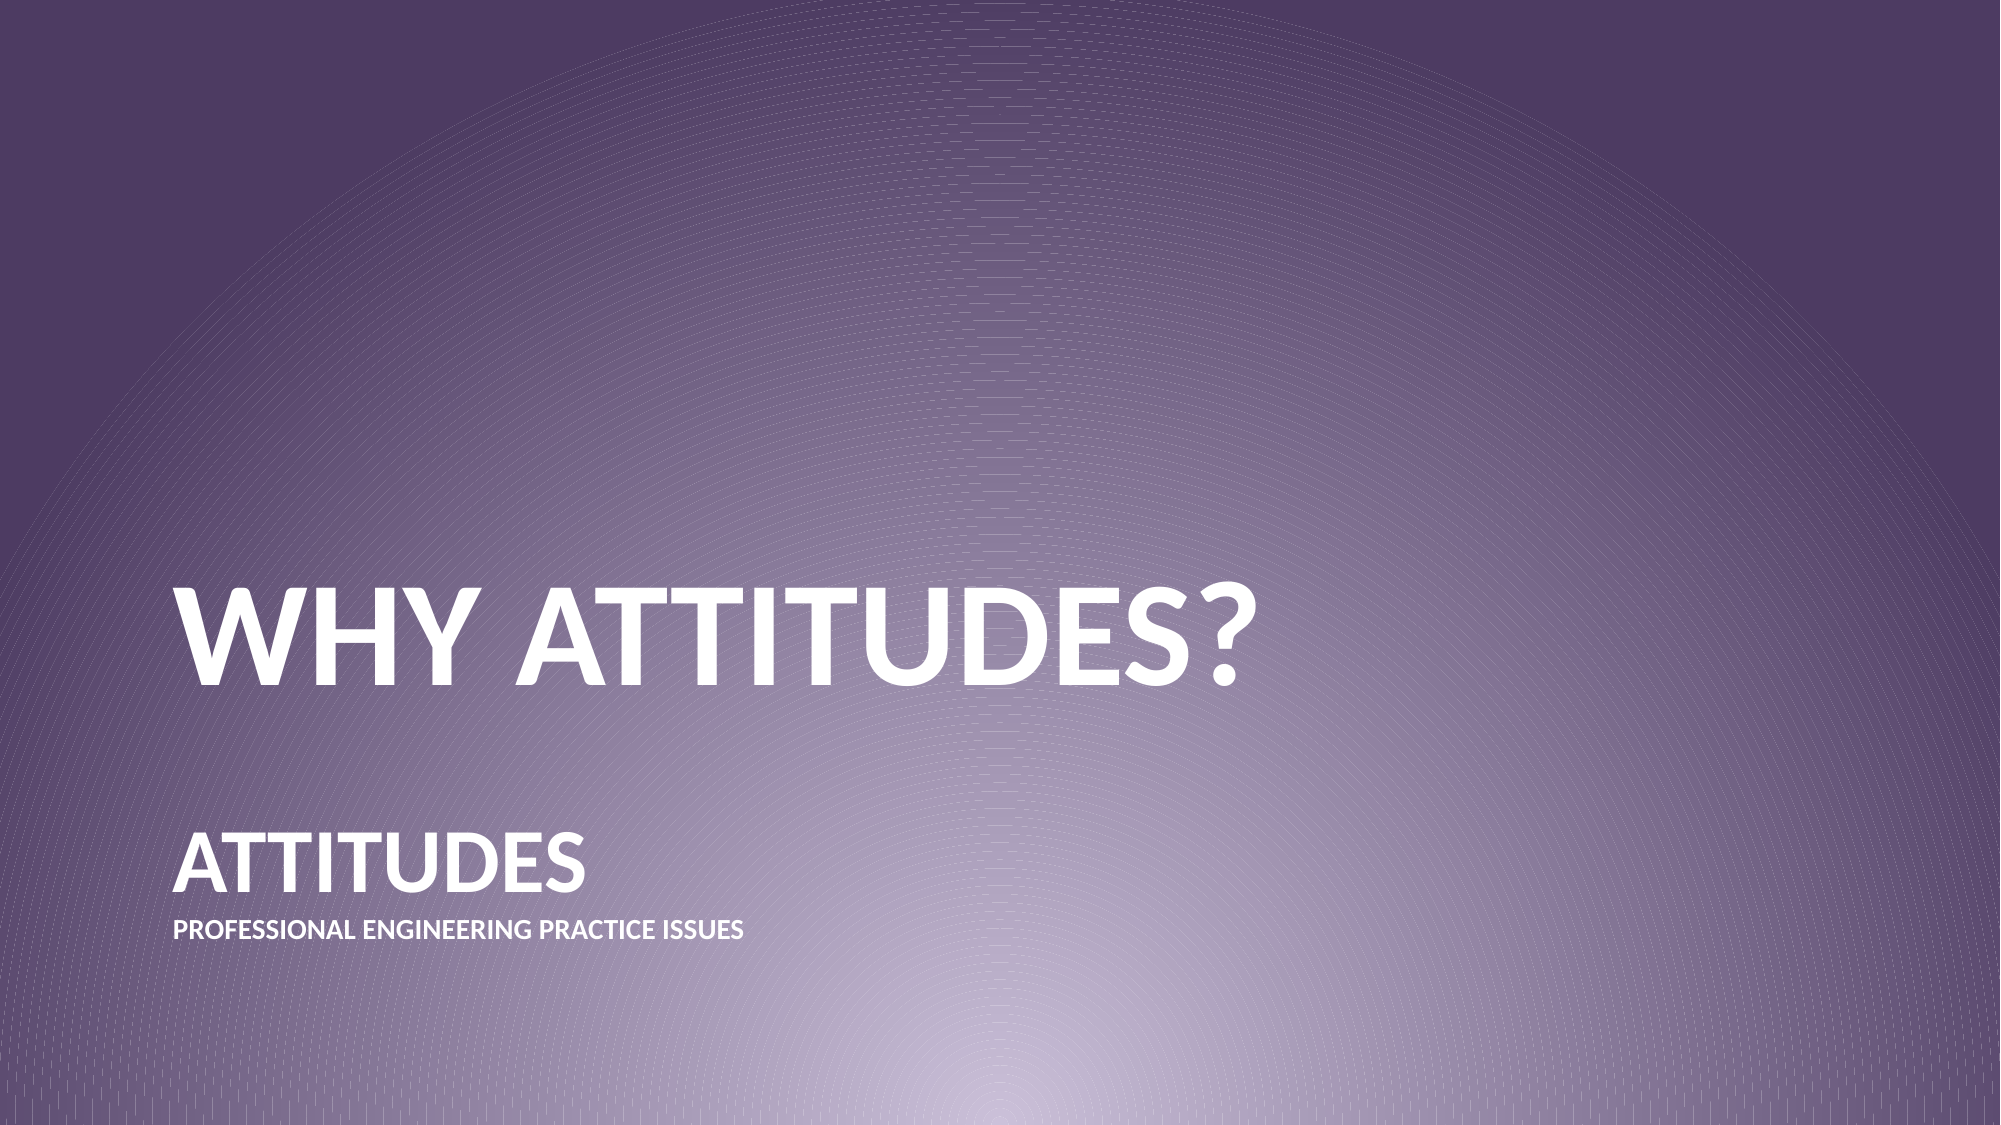

WHY ATTITUDES?
# ATTITUDES Professional Engineering Practice Issues